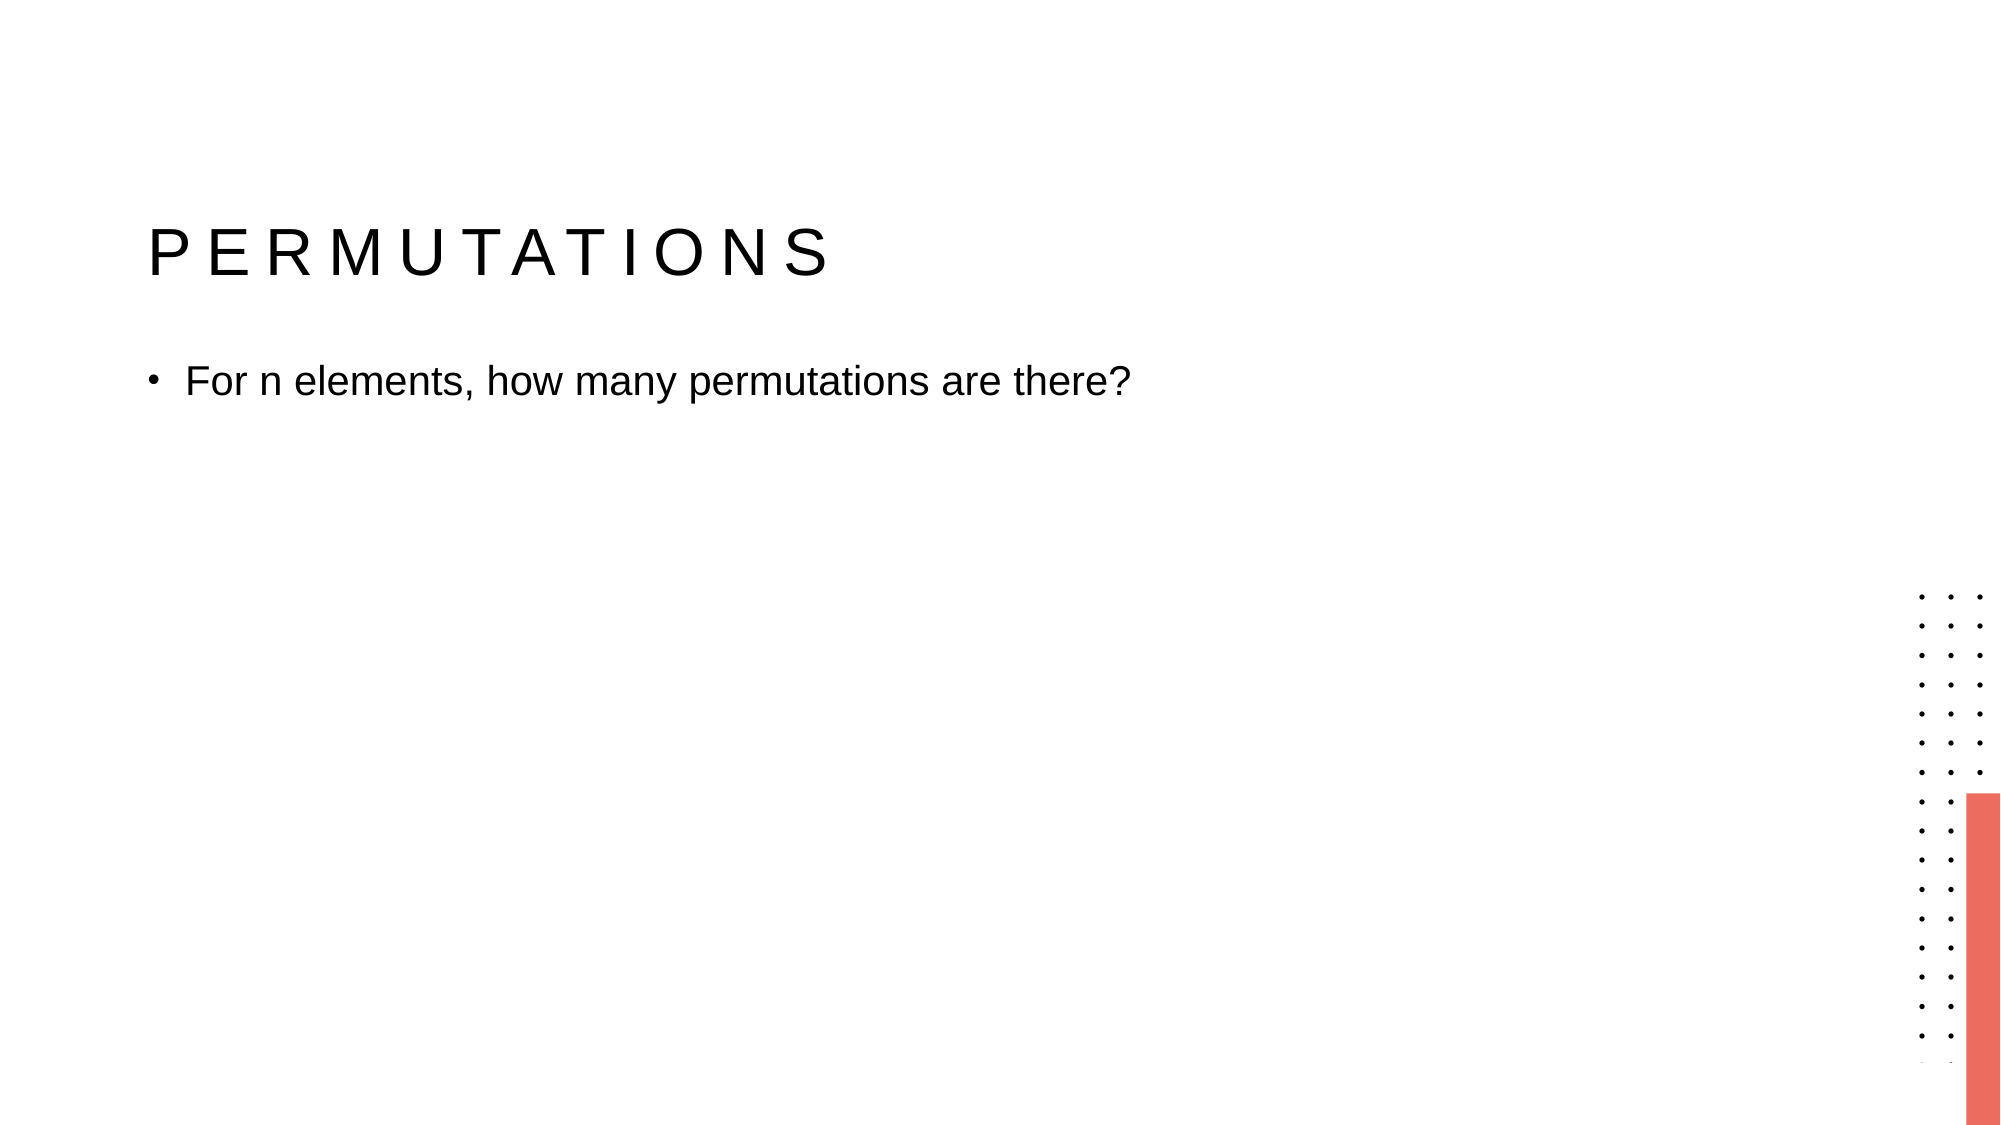

# Permutations
For n elements, how many permutations are there?